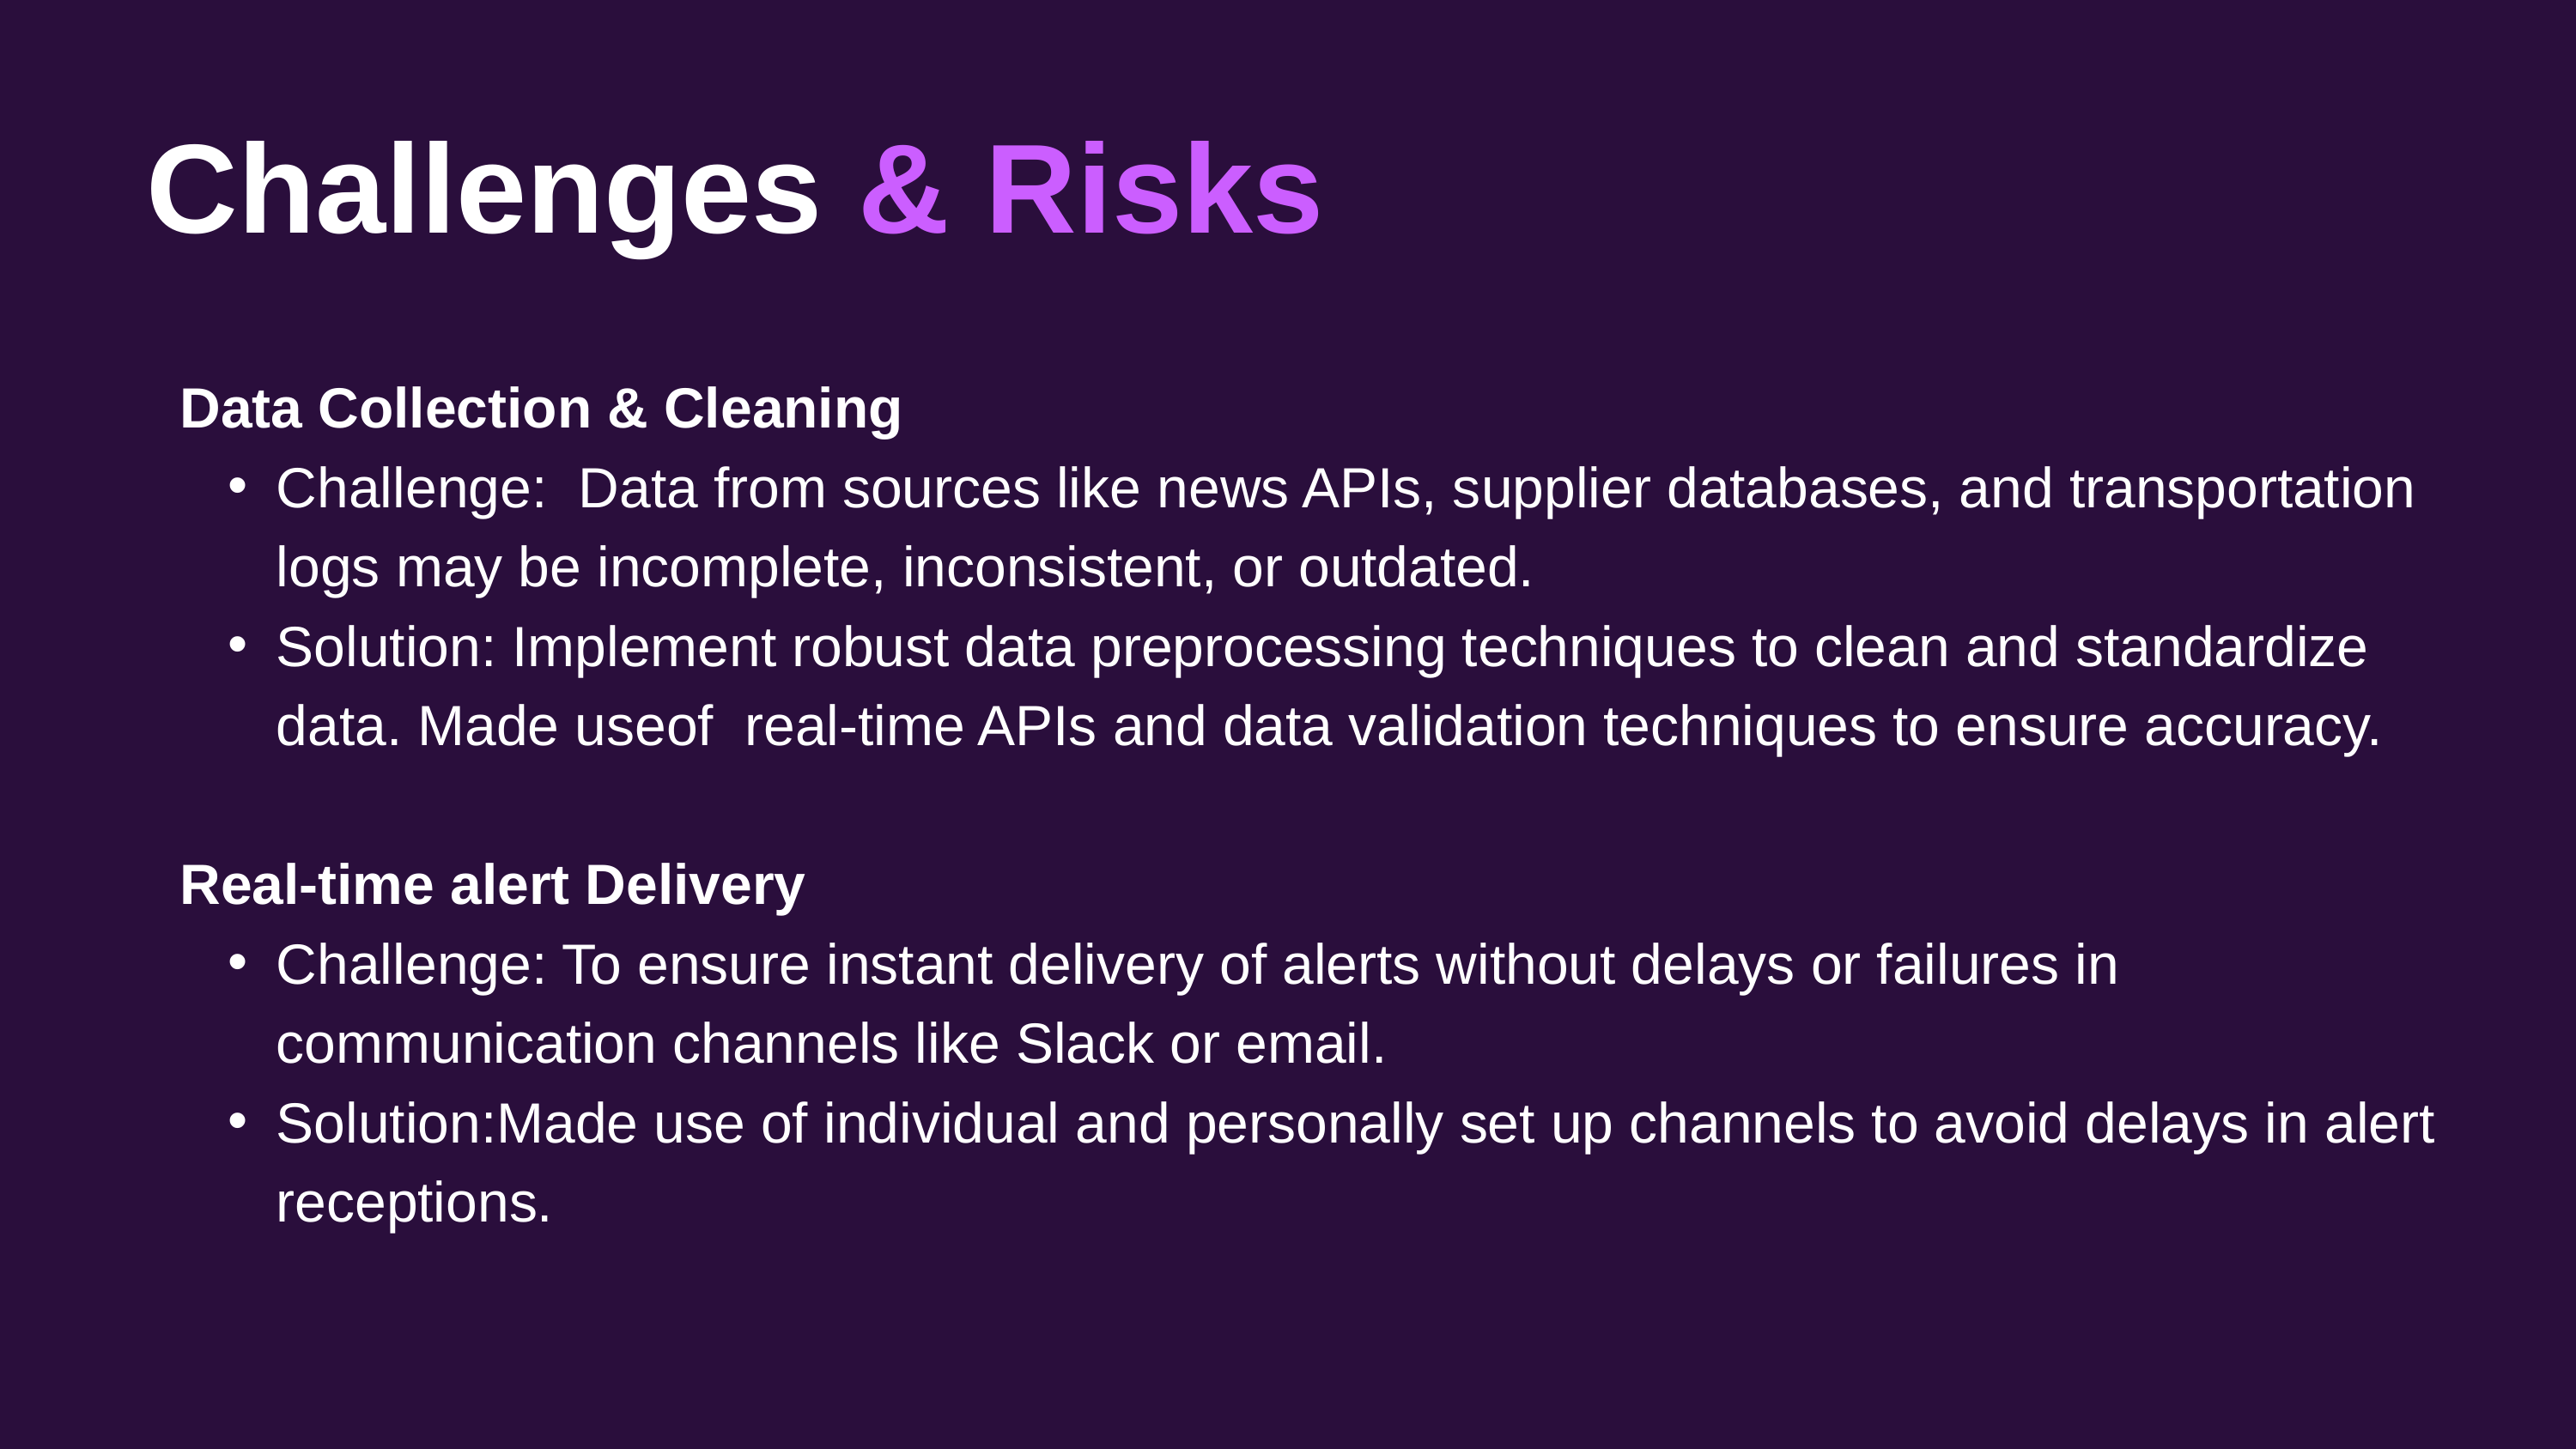

Challenges & Risks
Data Collection & Cleaning
Challenge:  Data from sources like news APIs, supplier databases, and transportation logs may be incomplete, inconsistent, or outdated.
Solution: Implement robust data preprocessing techniques to clean and standardize data. Made useof  real-time APIs and data validation techniques to ensure accuracy.

Real-time alert Delivery
Challenge: To ensure instant delivery of alerts without delays or failures in communication channels like Slack or email.
Solution:Made use of individual and personally set up channels to avoid delays in alert receptions.